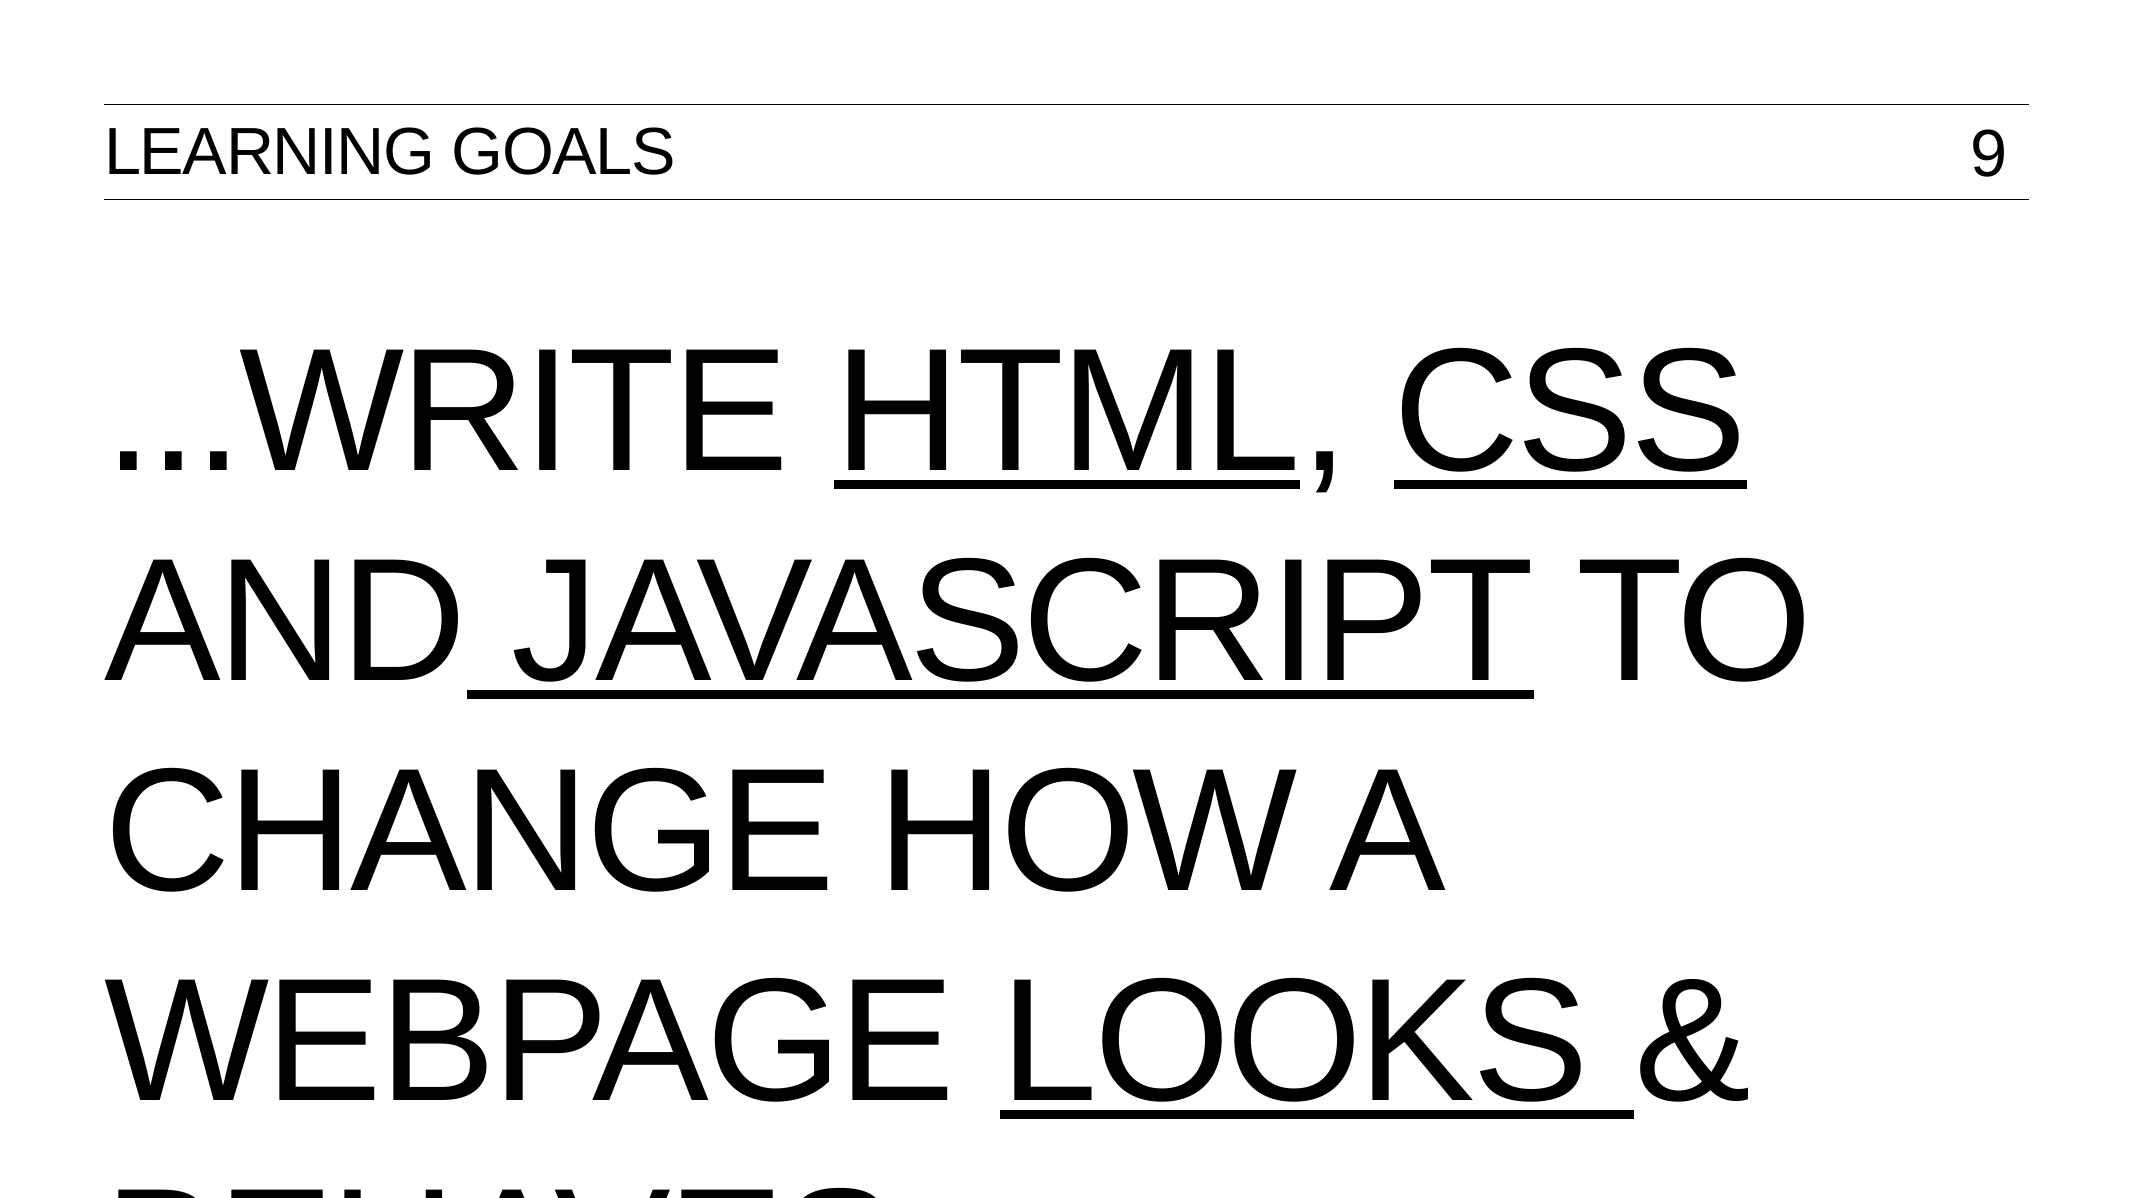

Learning Goals
9

# ...write HTML, CSS and Javascript to change how a webpage looks & Behaves.